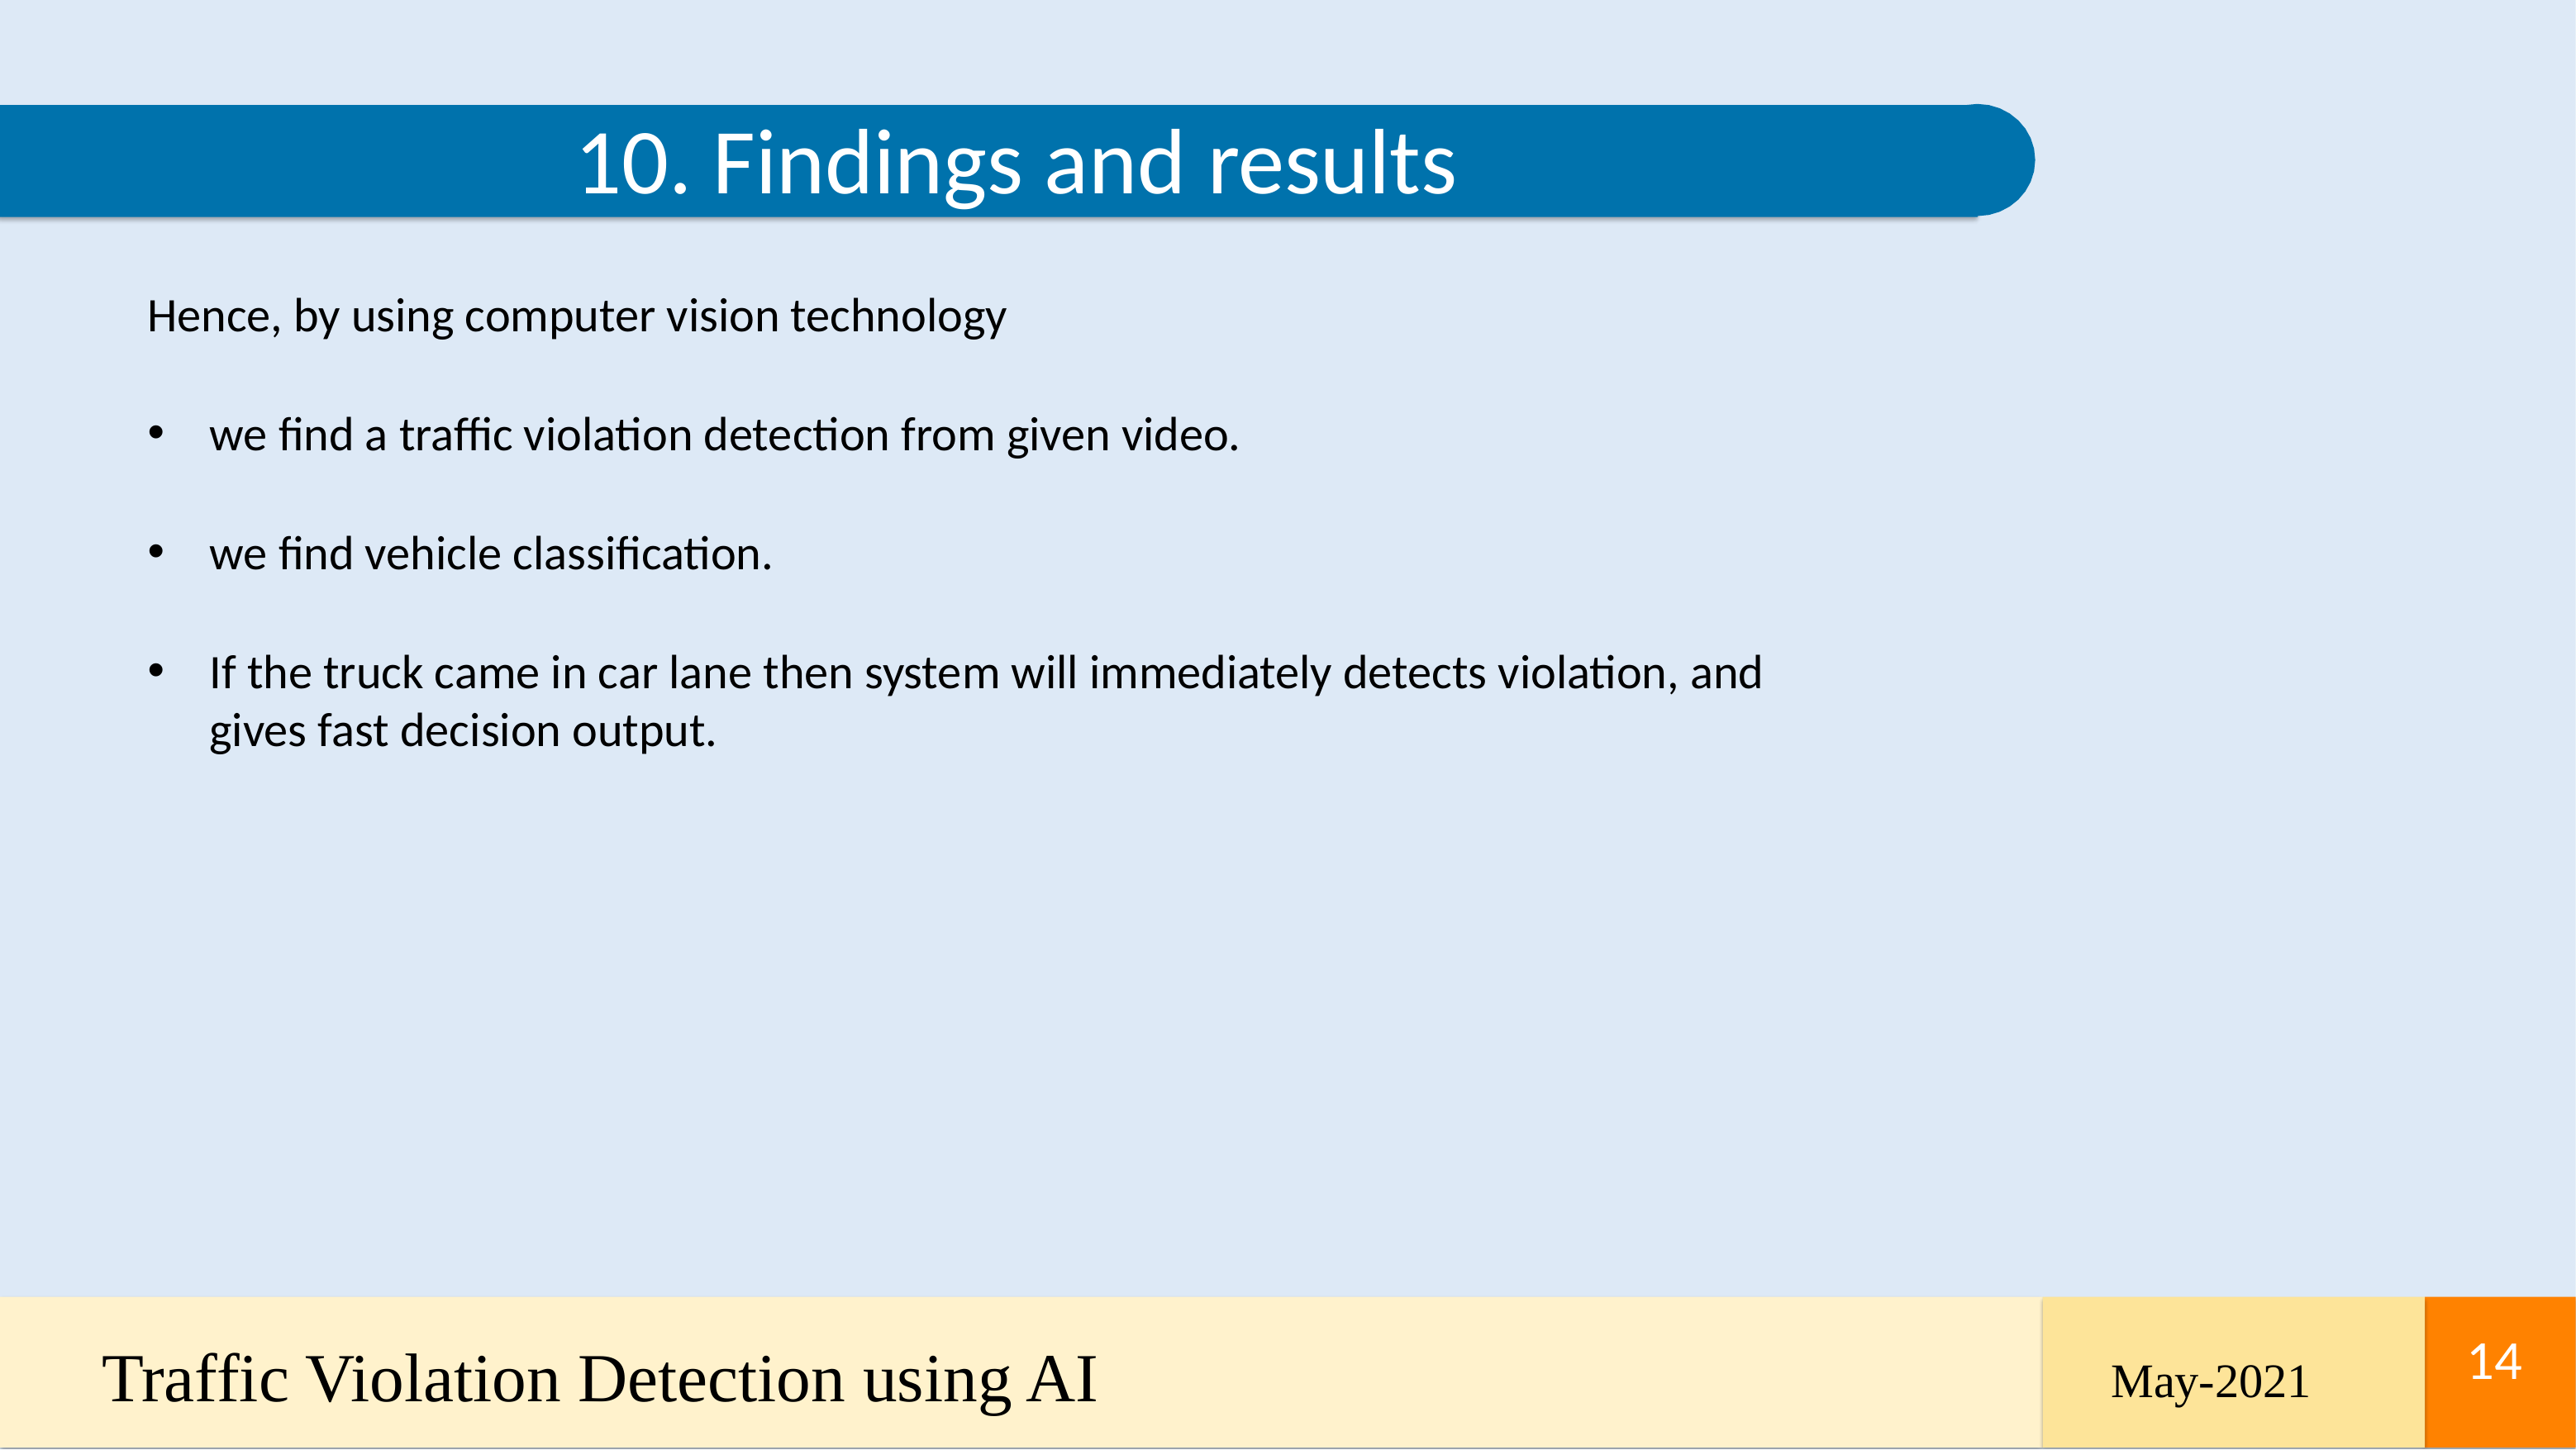

# 10. Findings and results

Hence, by using computer vision technology

we find a traffic violation detection from given video.

we find vehicle classification.

If the truck came in car lane then system will immediately detects violation, and gives fast decision output.

Traffic Violation Detection using AI
14
May-2021